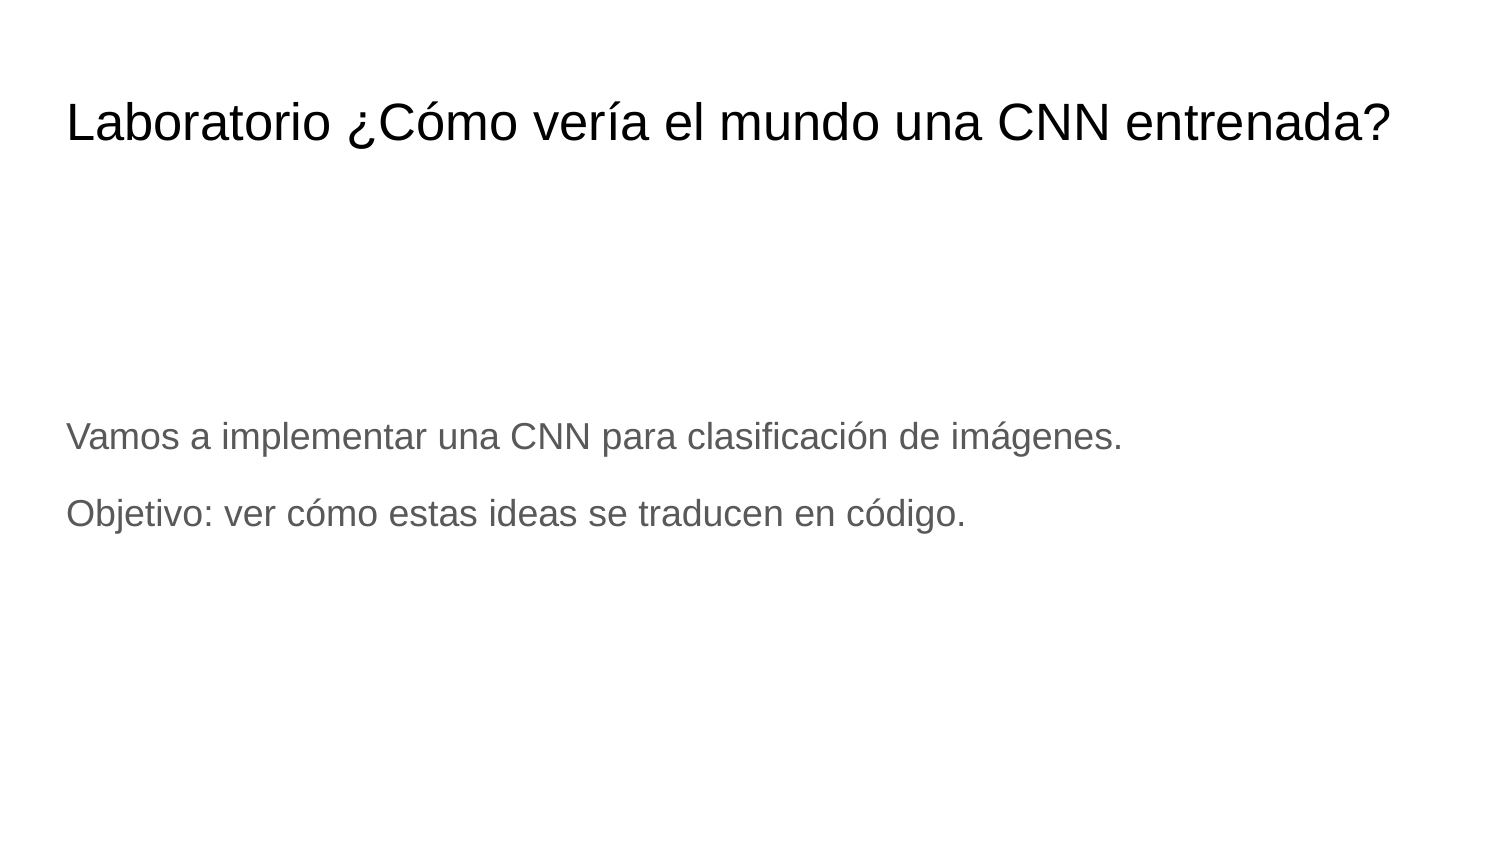

# Laboratorio ¿Cómo vería el mundo una CNN entrenada?
Vamos a implementar una CNN para clasificación de imágenes.
Objetivo: ver cómo estas ideas se traducen en código.